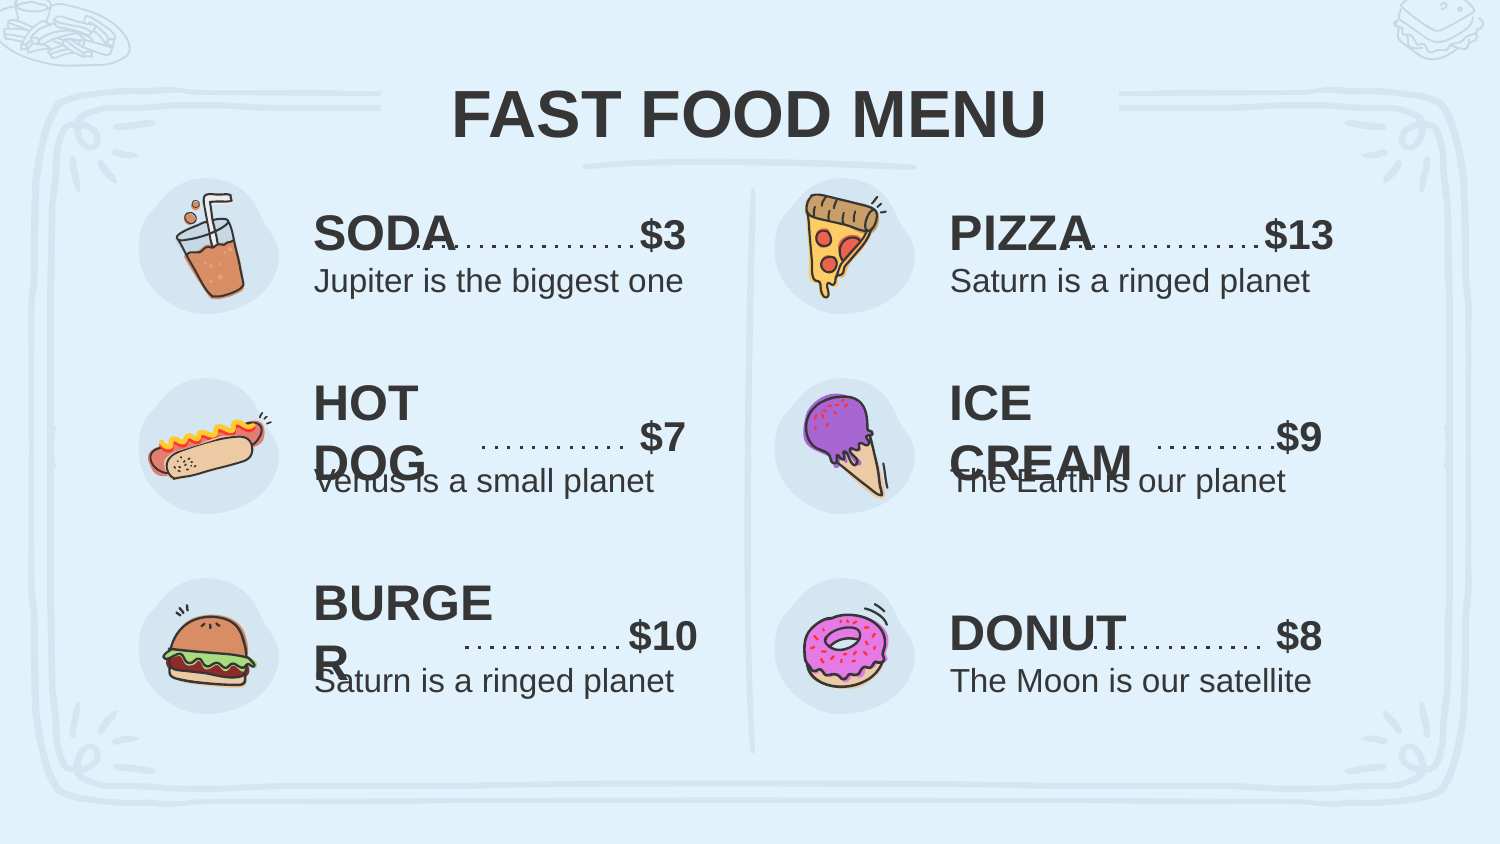

# FAST FOOD MENU

SODA
PIZZA
$3
$13
Jupiter is the biggest one
Saturn is a ringed planet

HOT DOG
ICE CREAM
$7
$9

Venus is a small planet
The Earth is our planet

BURGER
DONUT
$10
$8
Saturn is a ringed planet
The Moon is our satellite